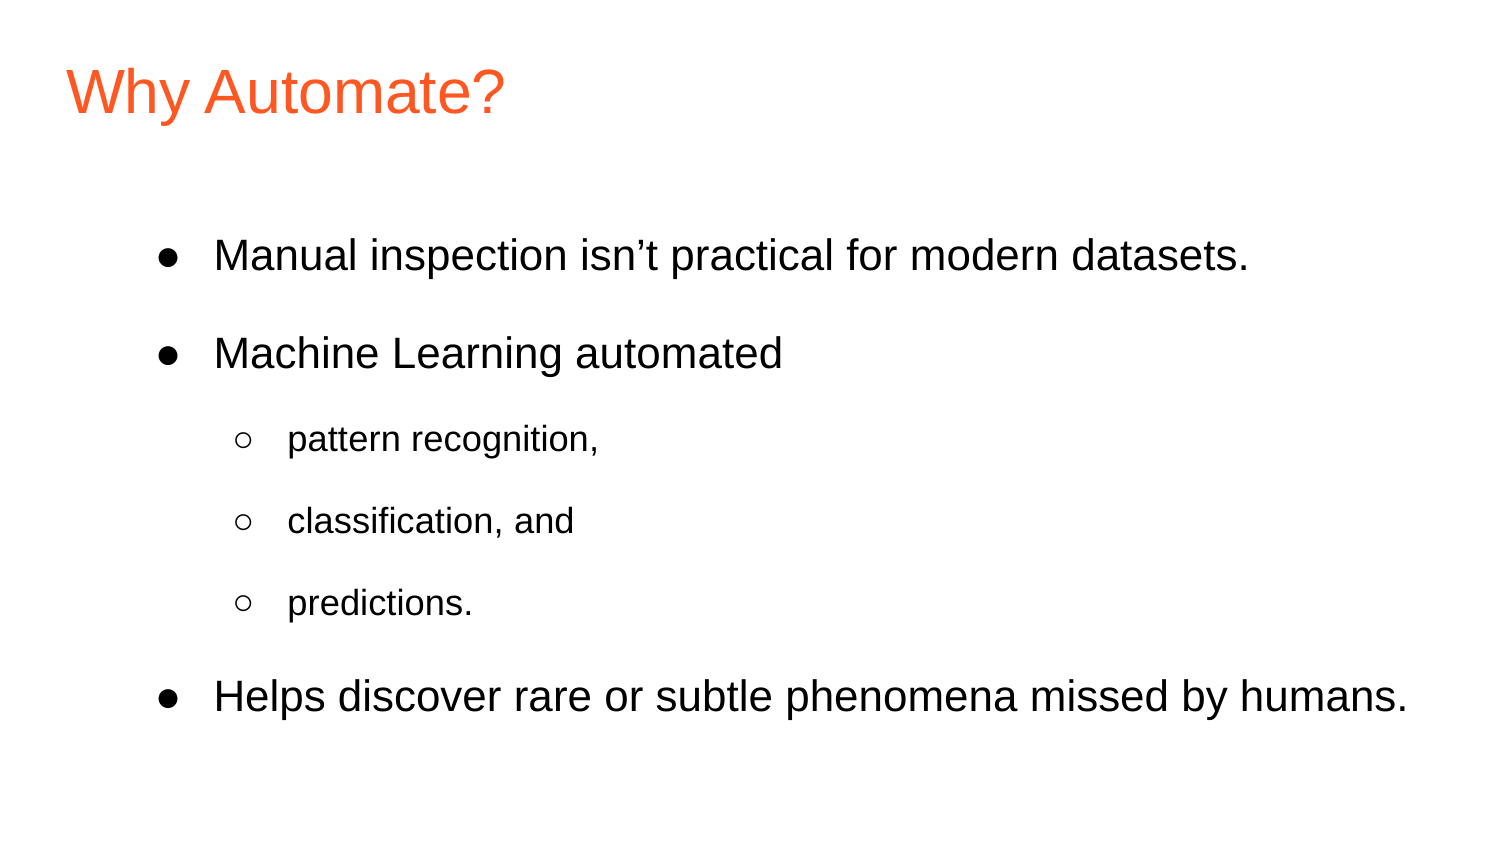

# Why Automate?
Manual inspection isn’t practical for modern datasets.
Machine Learning automated
pattern recognition,
classification, and
predictions.
Helps discover rare or subtle phenomena missed by humans.